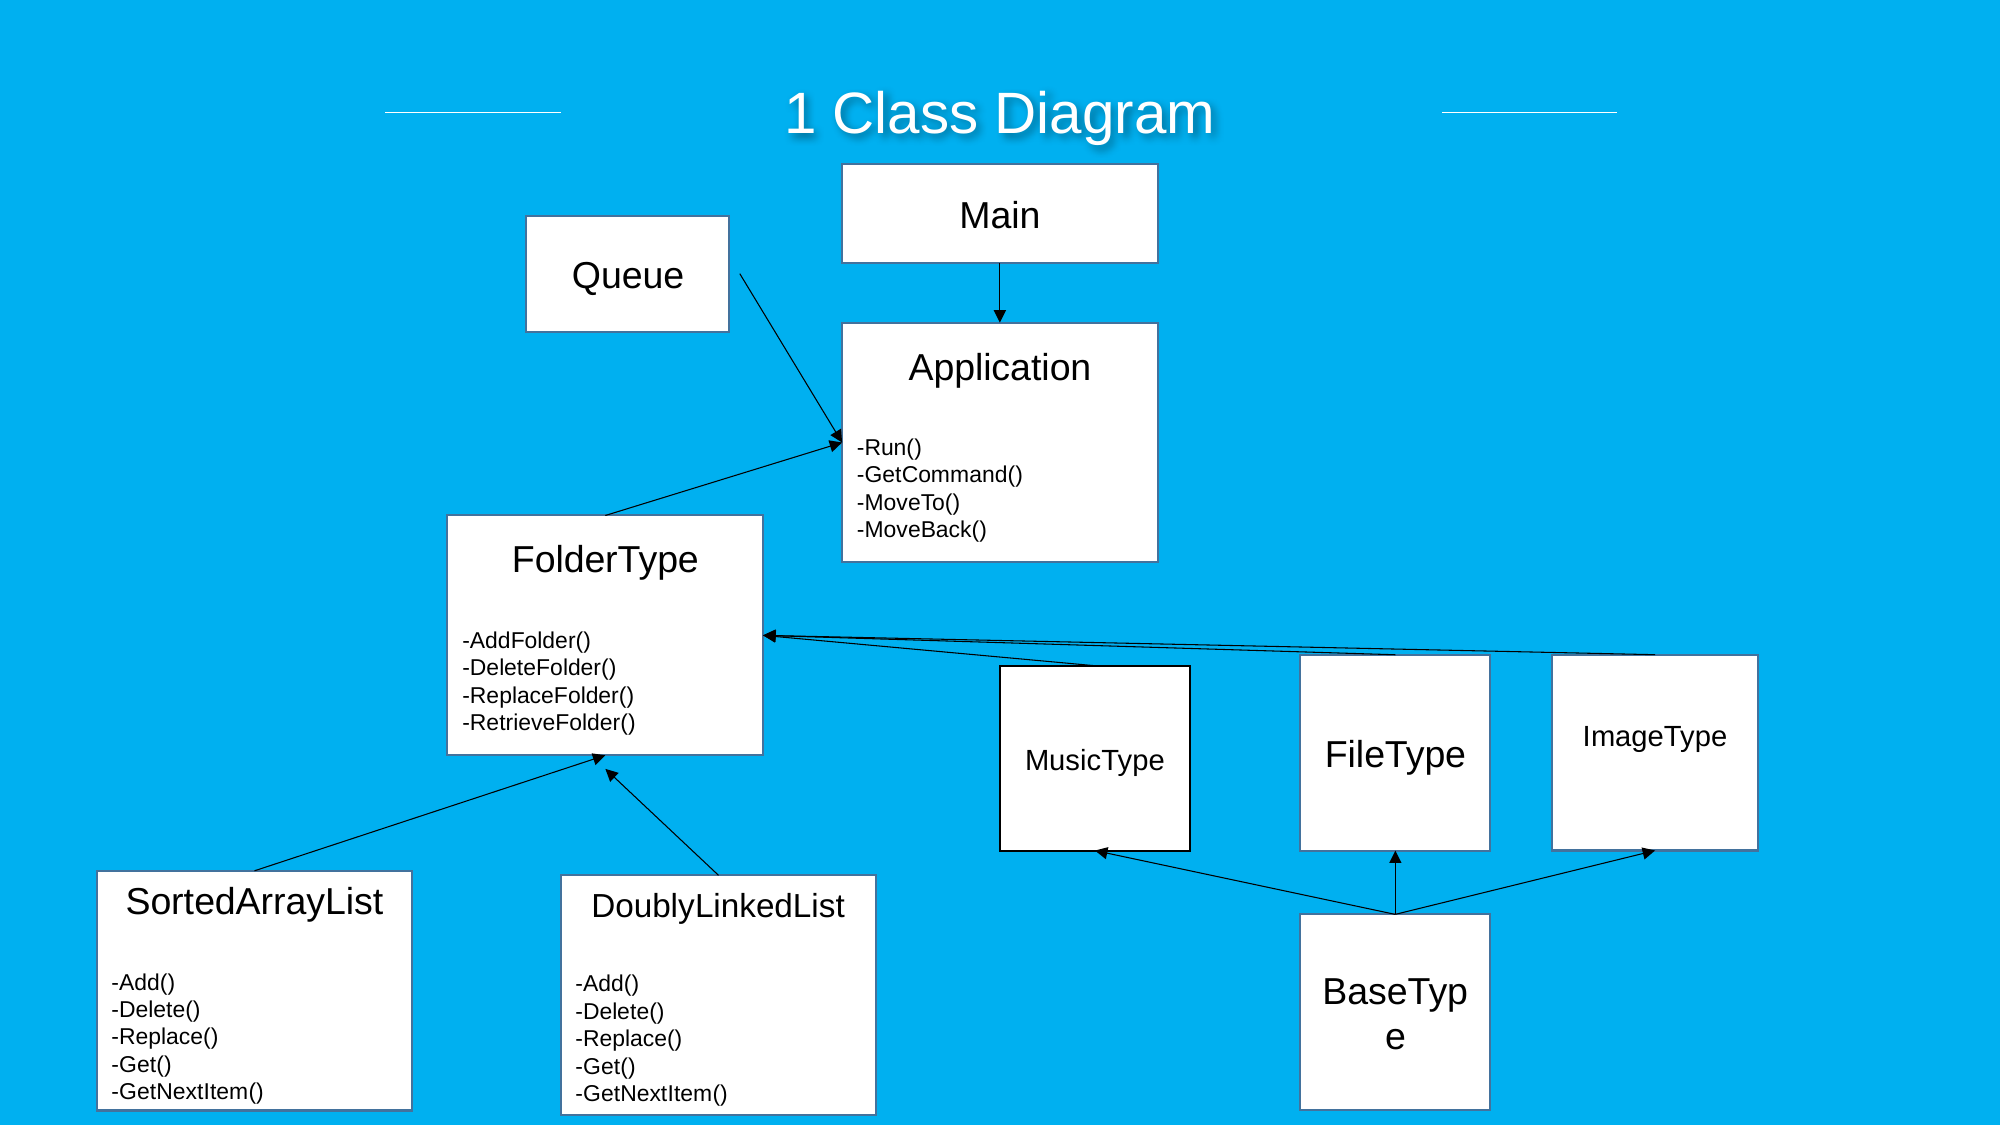

1 Class Diagram
Main
Queue
Application

-Run()
-GetCommand()
-MoveTo()
-MoveBack()
FolderType

-AddFolder()
-DeleteFolder()
-ReplaceFolder()
-RetrieveFolder()
ImageType

FileType
MusicType
SortedArrayList

-Add()
-Delete()
-Replace()
-Get()
-GetNextItem()
DoublyLinkedList

-Add()
-Delete()
-Replace()
-Get()
-GetNextItem()
BaseType